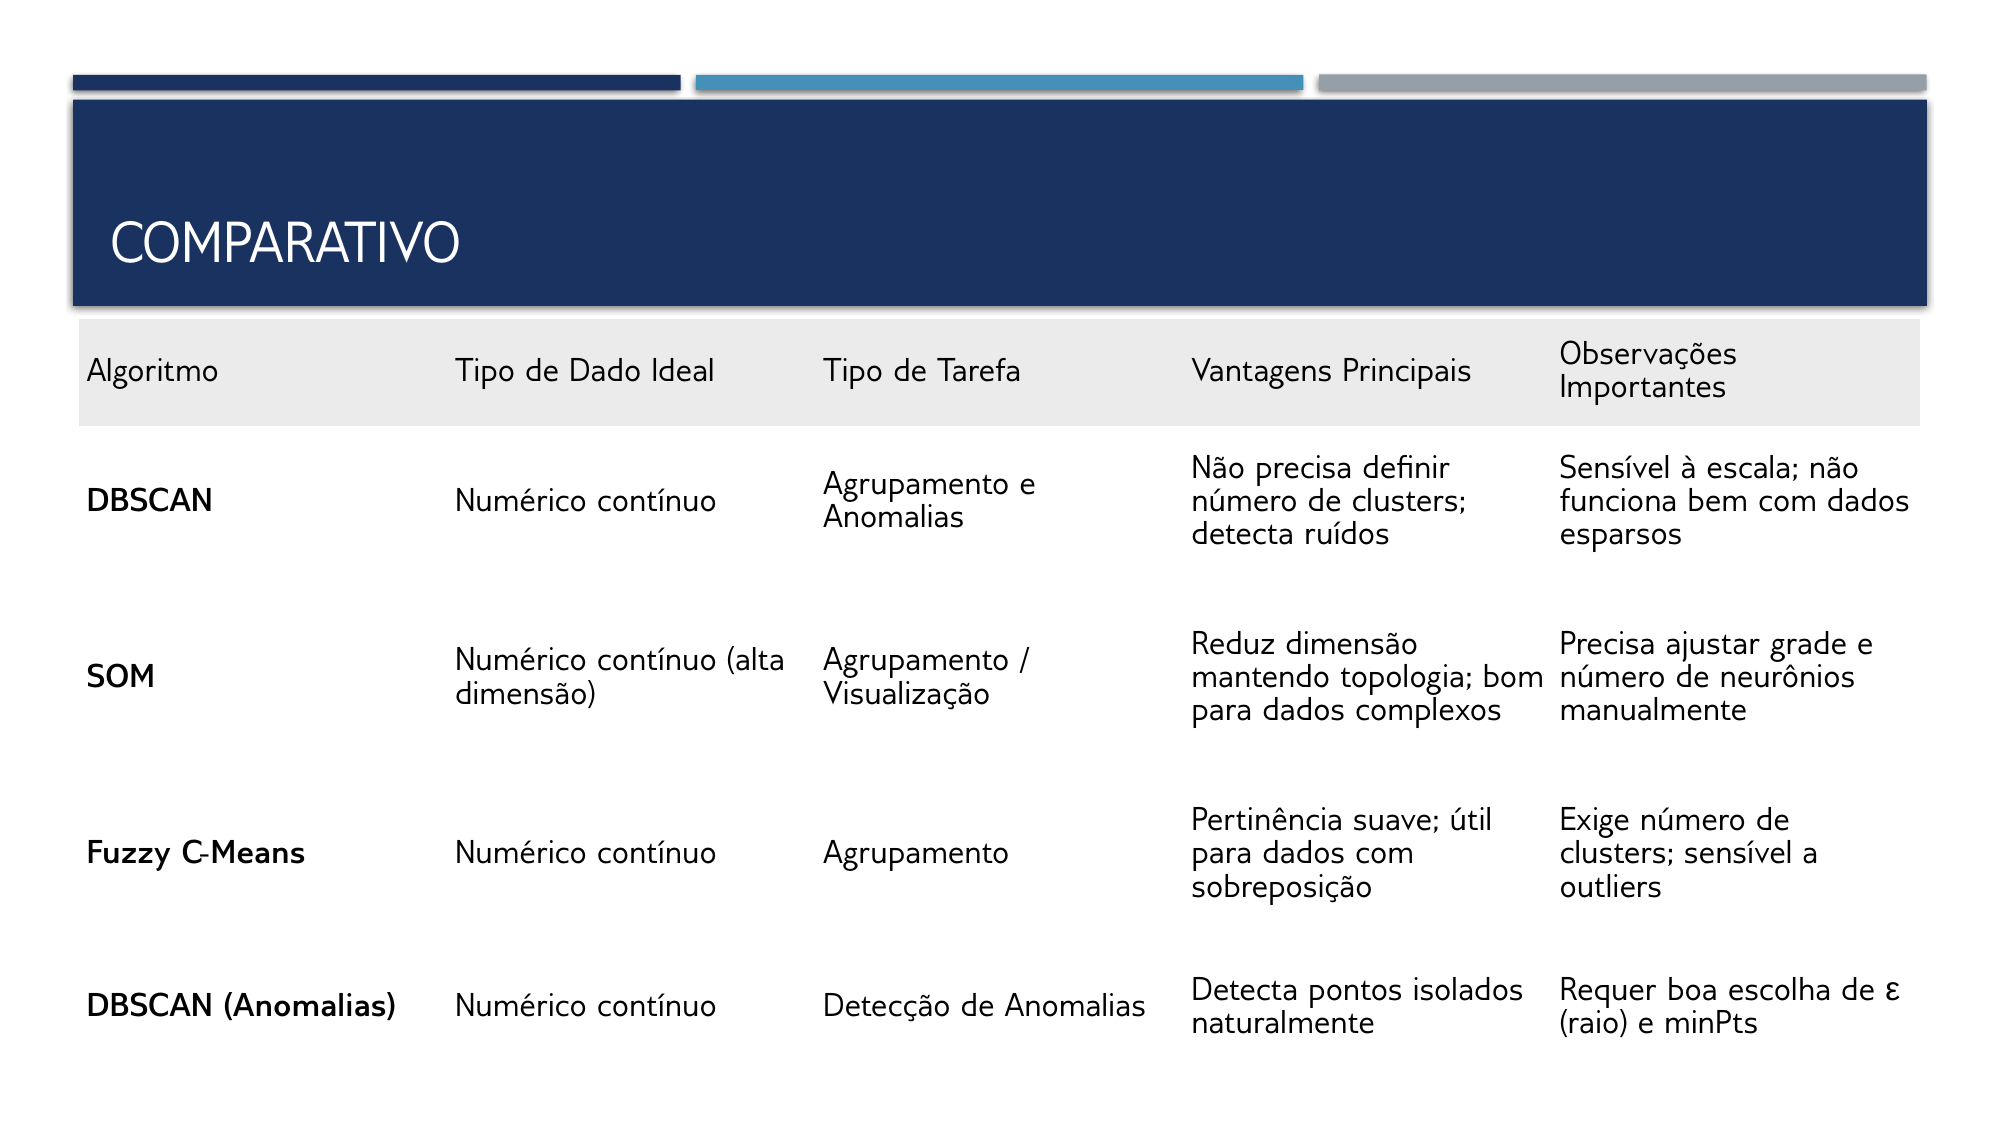

# COMPARATIVO
| Algoritmo | Tipo de Dado Ideal | Tipo de Tarefa | Vantagens Principais | Observações Importantes |
| --- | --- | --- | --- | --- |
| DBSCAN | Numérico contínuo | Agrupamento e Anomalias | Não precisa definir número de clusters; detecta ruídos | Sensível à escala; não funciona bem com dados esparsos |
| SOM | Numérico contínuo (alta dimensão) | Agrupamento / Visualização | Reduz dimensão mantendo topologia; bom para dados complexos | Precisa ajustar grade e número de neurônios manualmente |
| Fuzzy C-Means | Numérico contínuo | Agrupamento | Pertinência suave; útil para dados com sobreposição | Exige número de clusters; sensível a outliers |
| DBSCAN (Anomalias) | Numérico contínuo | Detecção de Anomalias | Detecta pontos isolados naturalmente | Requer boa escolha de ε (raio) e minPts |